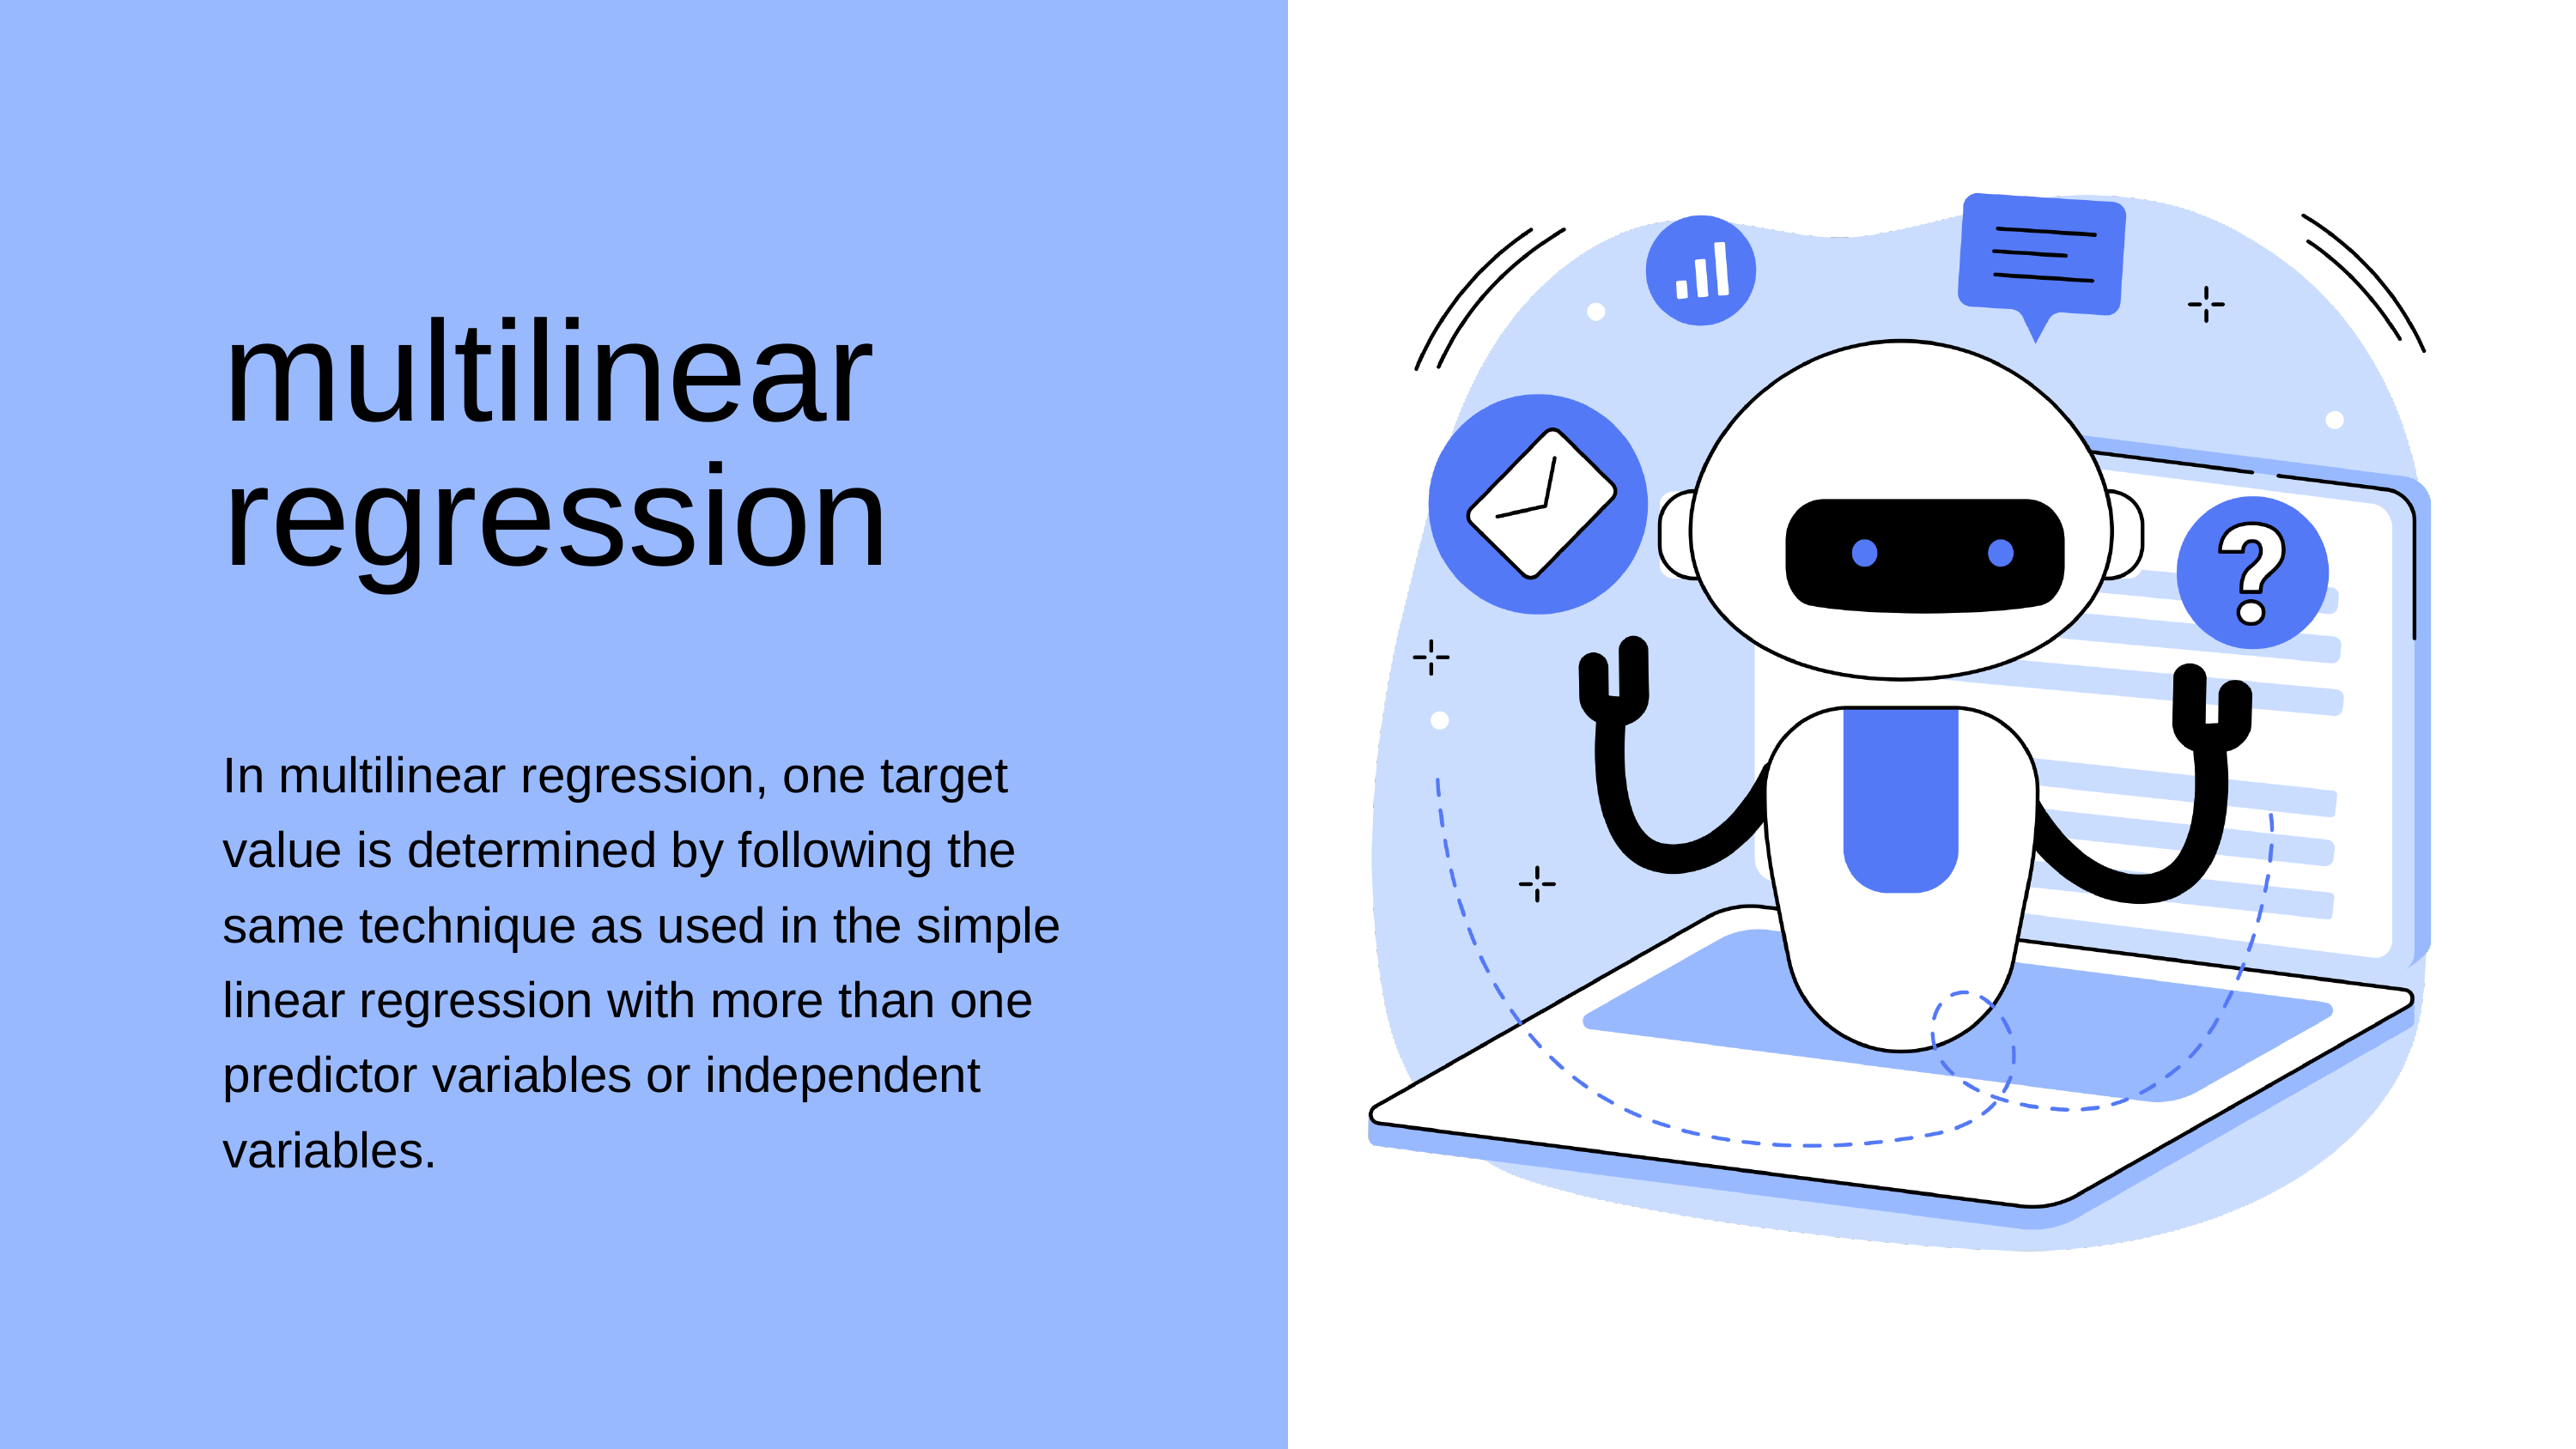

multilinear regression
In multilinear regression, one target value is determined by following the same technique as used in the simple linear regression with more than one predictor variables or independent variables.